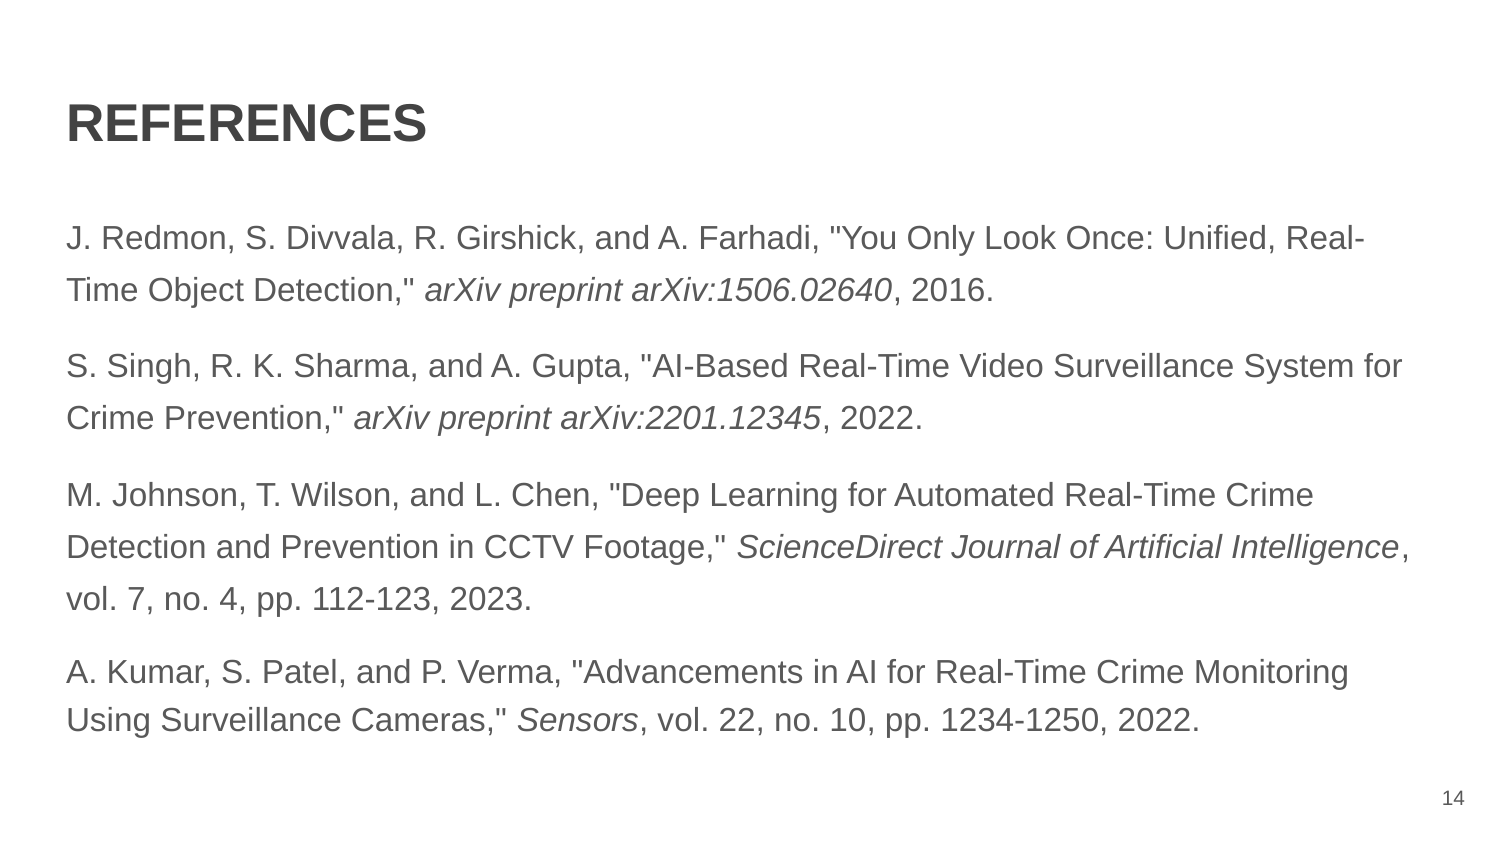

# REFERENCES
J. Redmon, S. Divvala, R. Girshick, and A. Farhadi, "You Only Look Once: Unified, Real-Time Object Detection," arXiv preprint arXiv:1506.02640, 2016.
S. Singh, R. K. Sharma, and A. Gupta, "AI-Based Real-Time Video Surveillance System for Crime Prevention," arXiv preprint arXiv:2201.12345, 2022.
M. Johnson, T. Wilson, and L. Chen, "Deep Learning for Automated Real-Time Crime Detection and Prevention in CCTV Footage," ScienceDirect Journal of Artificial Intelligence, vol. 7, no. 4, pp. 112-123, 2023.
A. Kumar, S. Patel, and P. Verma, "Advancements in AI for Real-Time Crime Monitoring Using Surveillance Cameras," Sensors, vol. 22, no. 10, pp. 1234-1250, 2022.

14